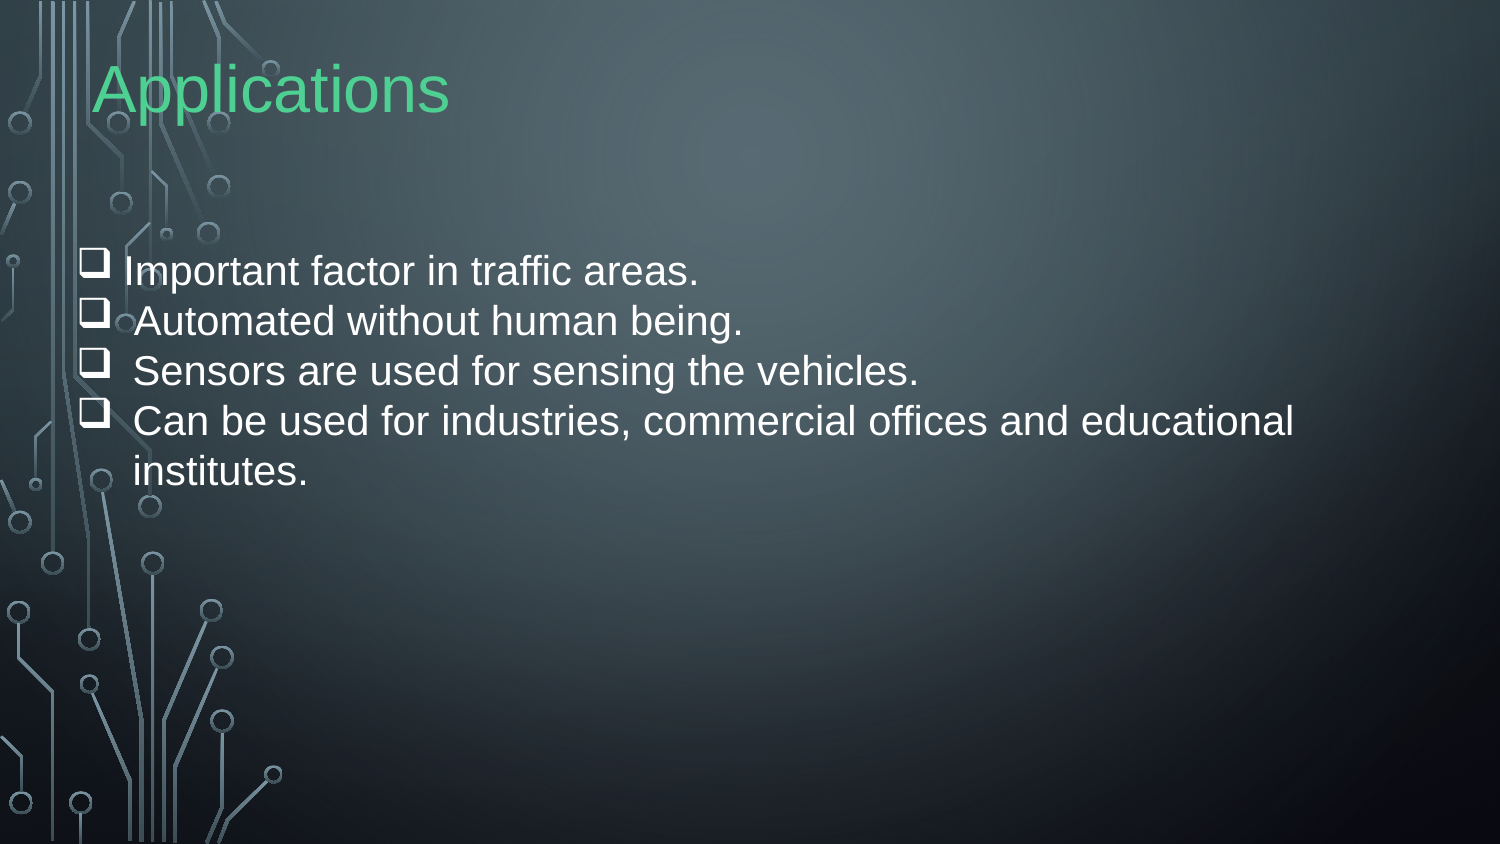

Applications
Important factor in traffic areas.
 Automated without human being.
Sensors are used for sensing the vehicles.
Can be used for industries, commercial offices and educational institutes.